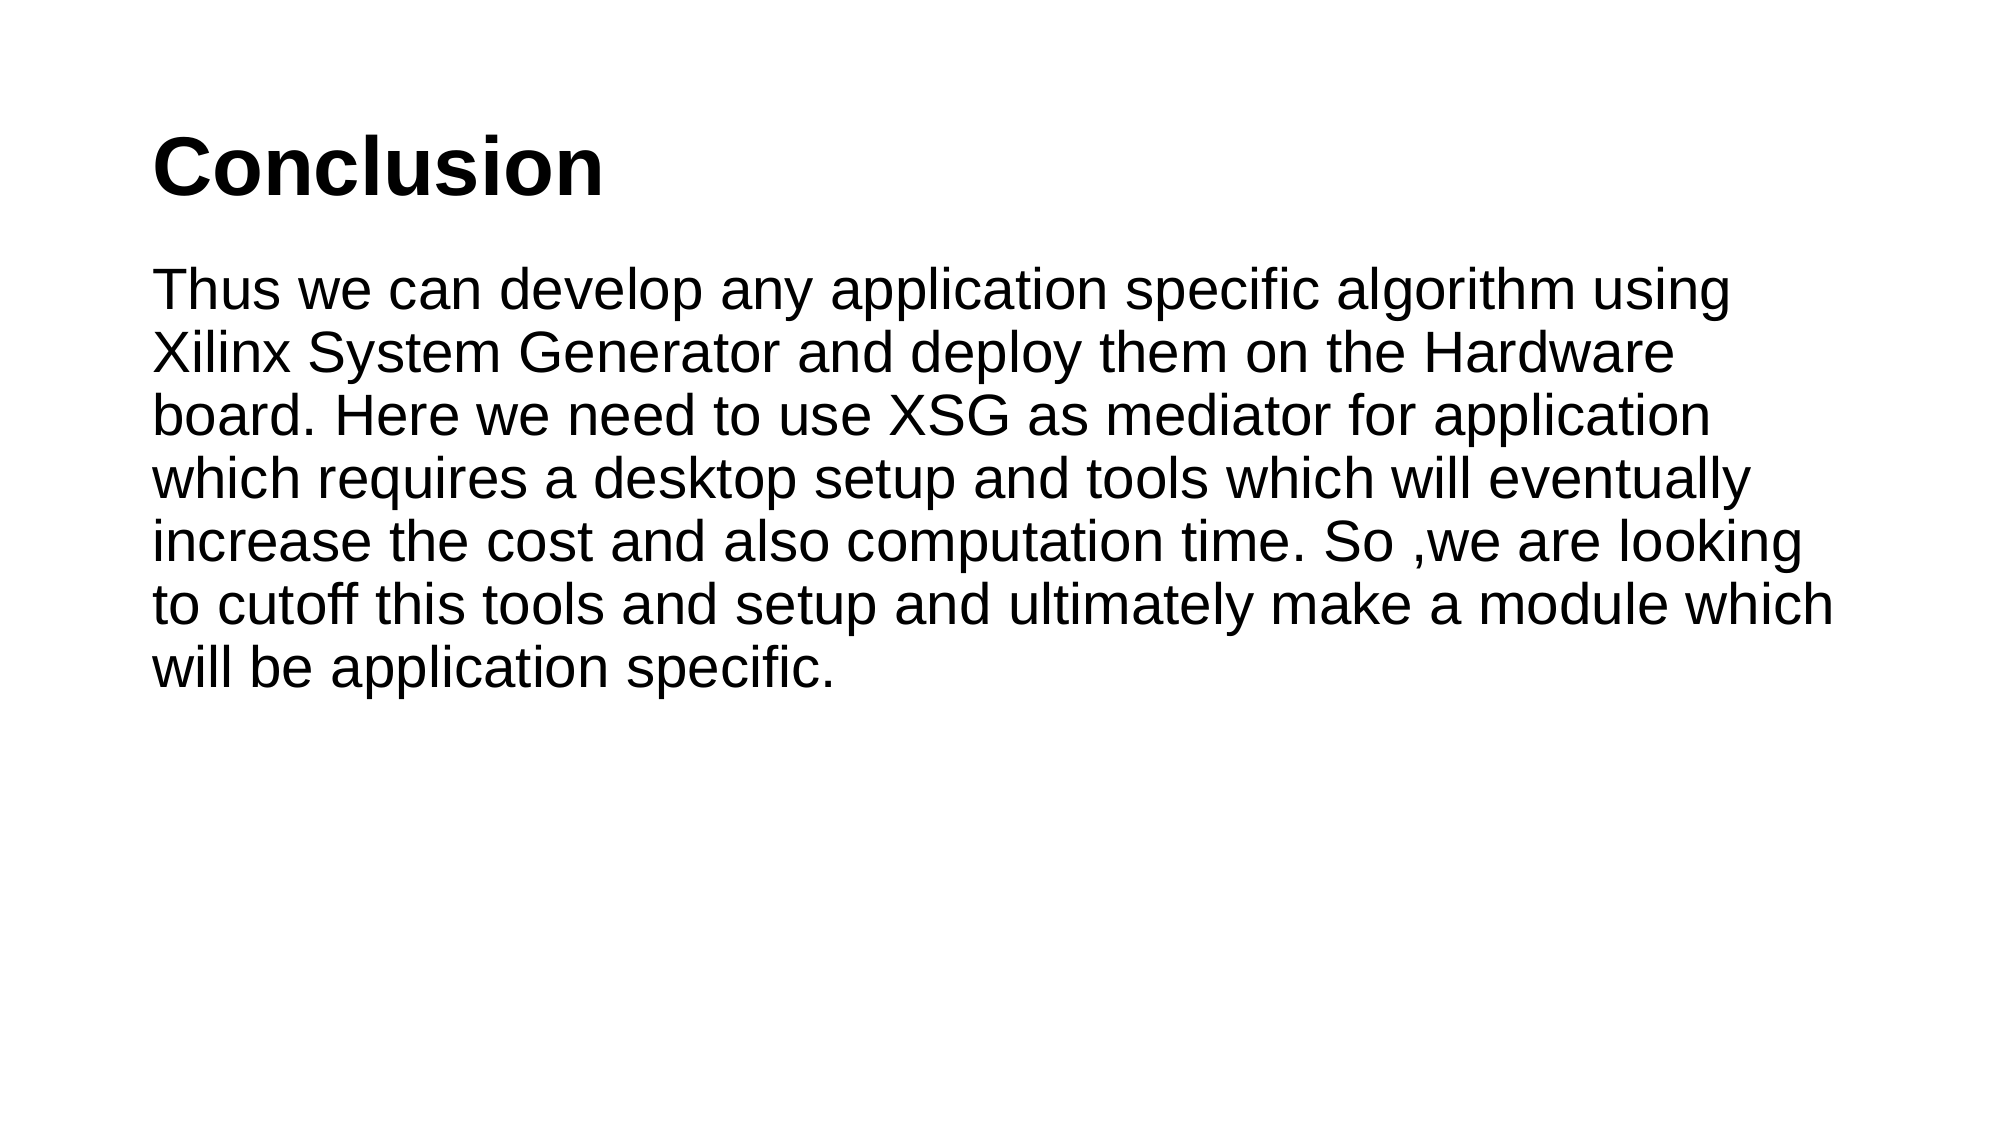

# Conclusion
Thus we can develop any application specific algorithm using Xilinx System Generator and deploy them on the Hardware board. Here we need to use XSG as mediator for application which requires a desktop setup and tools which will eventually increase the cost and also computation time. So ,we are looking to cutoff this tools and setup and ultimately make a module which will be application specific.